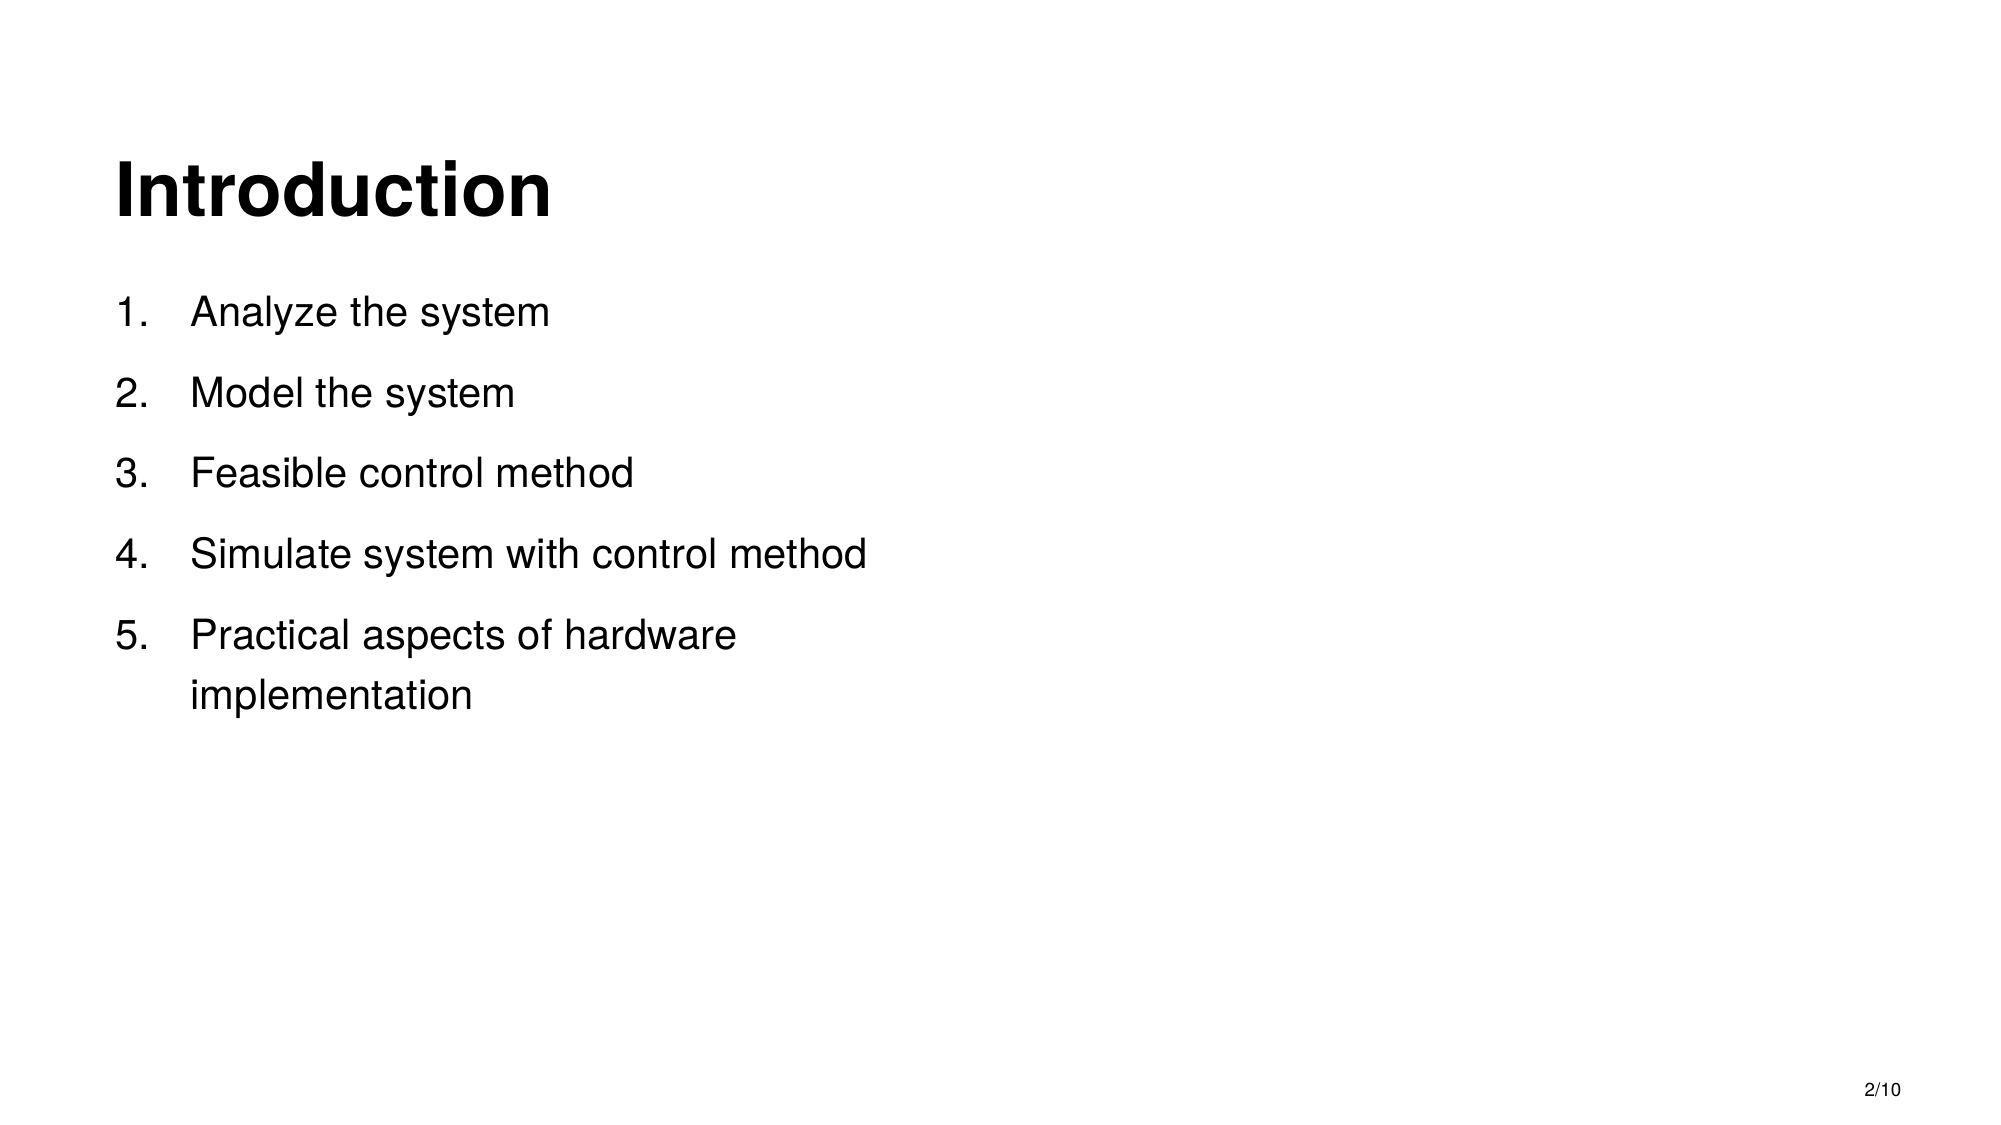

# Introduction
Analyze the system
Model the system
Feasible control method
Simulate system with control method
Practical aspects of hardware implementation
2/10